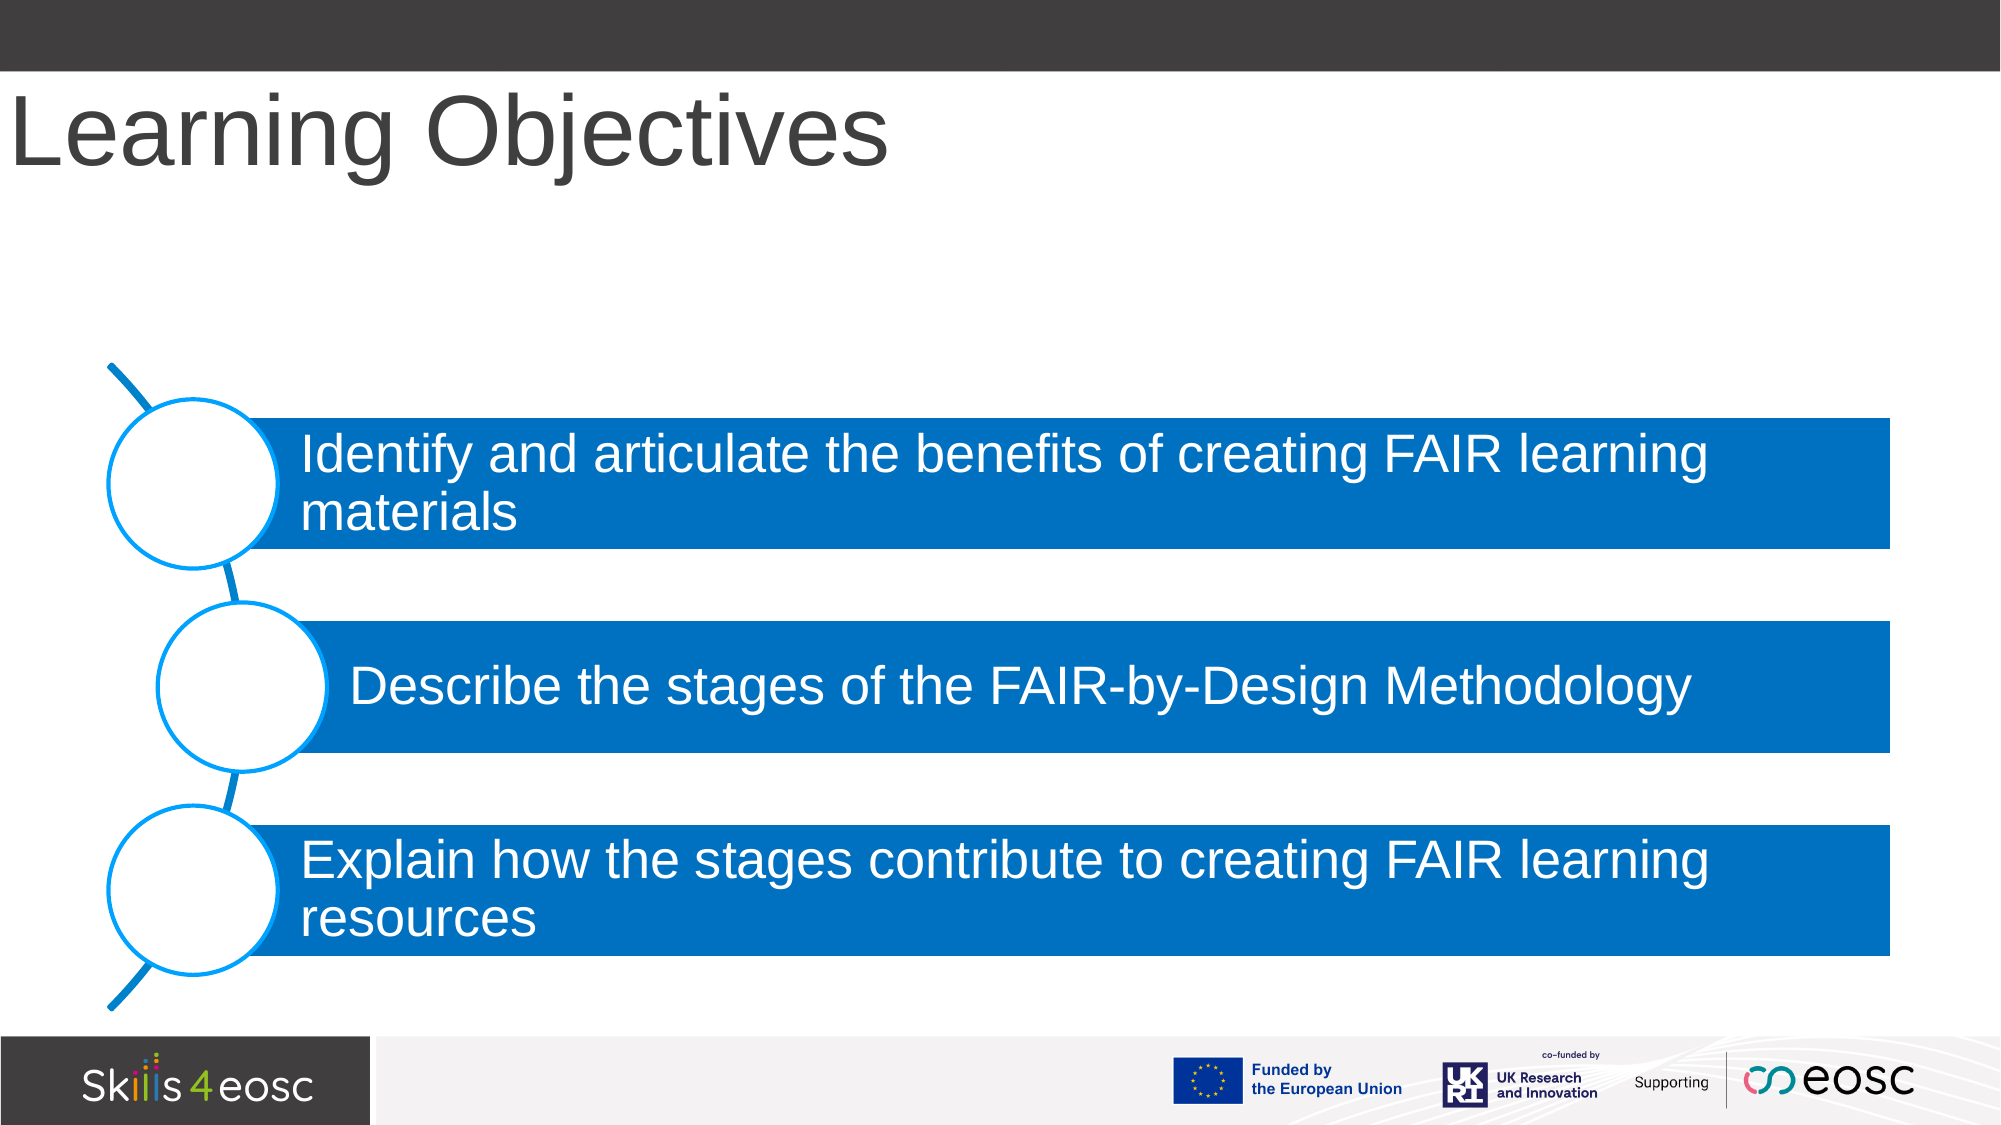

# Learning Objectives
Identify and articulate the benefits of creating FAIR learning materials
Describe the stages of the FAIR-by-Design Methodology
Explain how the stages contribute to creating FAIR learning resources